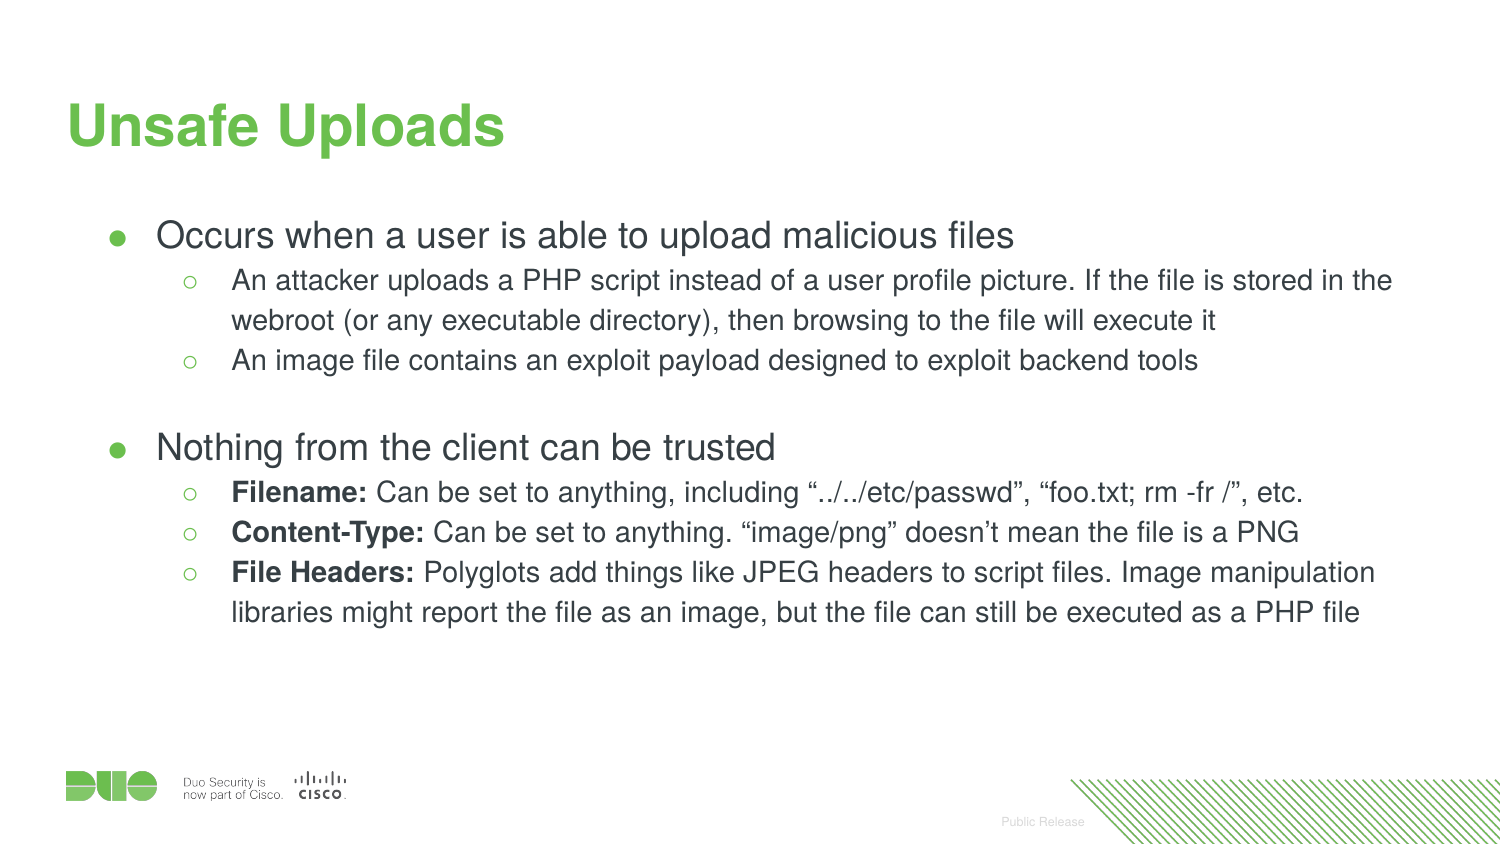

# Unsafe Uploads
Occurs when a user is able to upload malicious files
An attacker uploads a PHP script instead of a user profile picture. If the file is stored in the webroot (or any executable directory), then browsing to the file will execute it
An image file contains an exploit payload designed to exploit backend tools
Nothing from the client can be trusted
Filename: Can be set to anything, including “../../etc/passwd”, “foo.txt; rm -fr /”, etc.
Content-Type: Can be set to anything. “image/png” doesn’t mean the file is a PNG
File Headers: Polyglots add things like JPEG headers to script files. Image manipulation
libraries might report the file as an image, but the file can still be executed as a PHP file